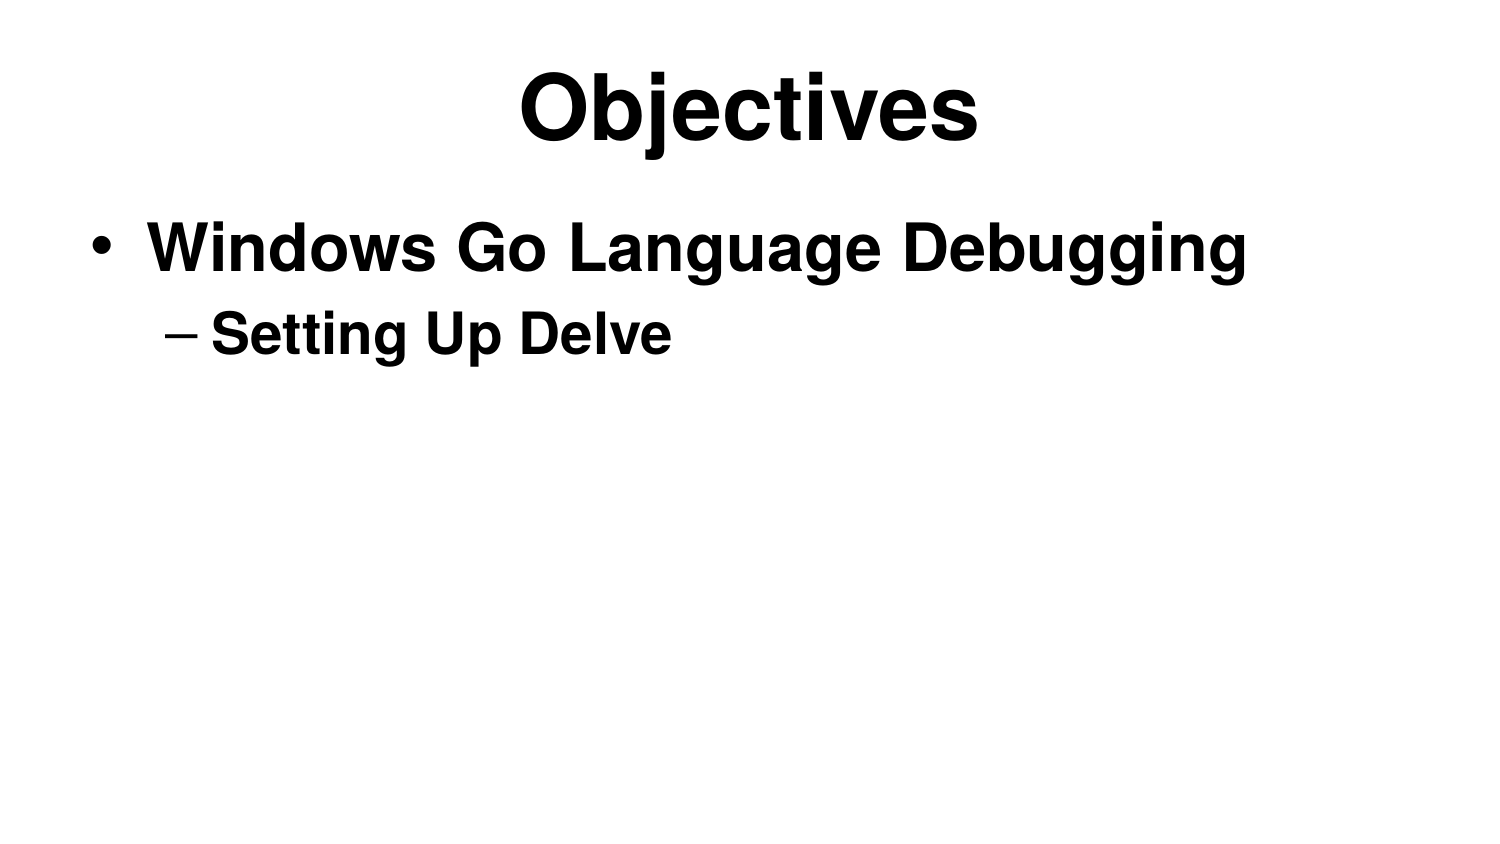

# Objectives
Windows Go Language Debugging
Setting Up Delve